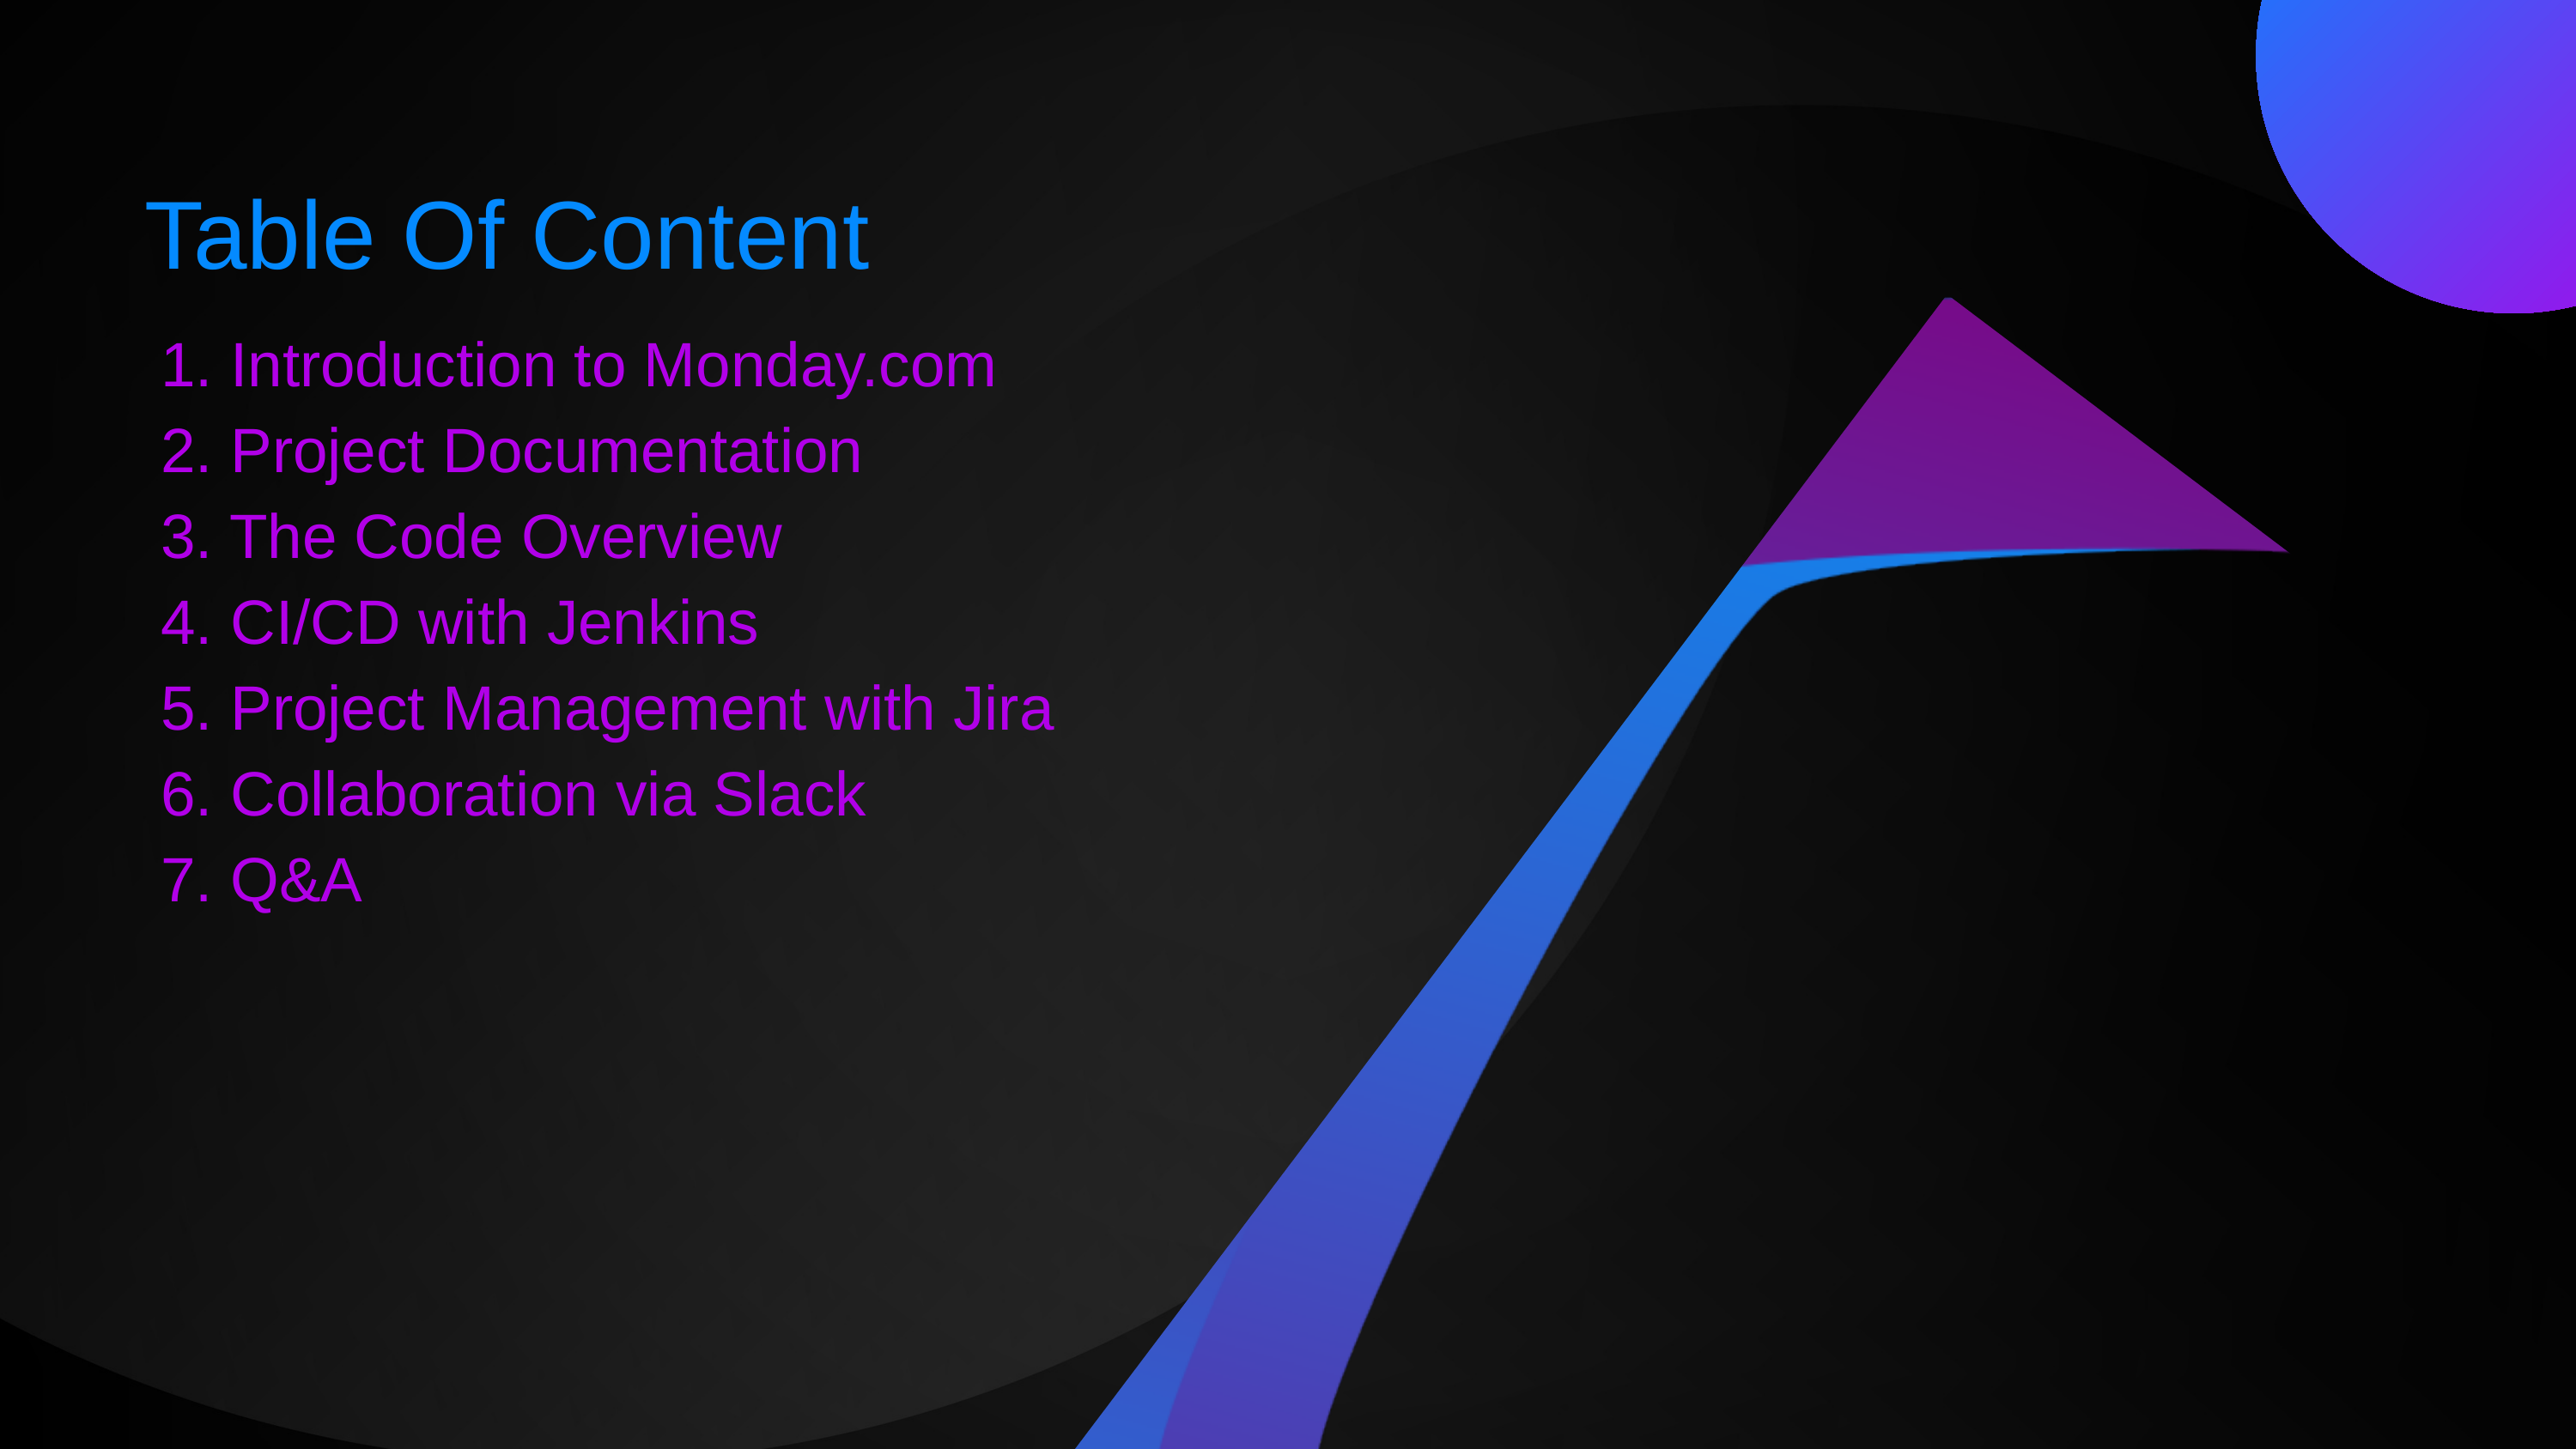

Table Of Content
1. Introduction to Monday.com
2. Project Documentation
3. The Code Overview
4. CI/CD with Jenkins
5. Project Management with Jira
6. Collaboration via Slack
7. Q&A